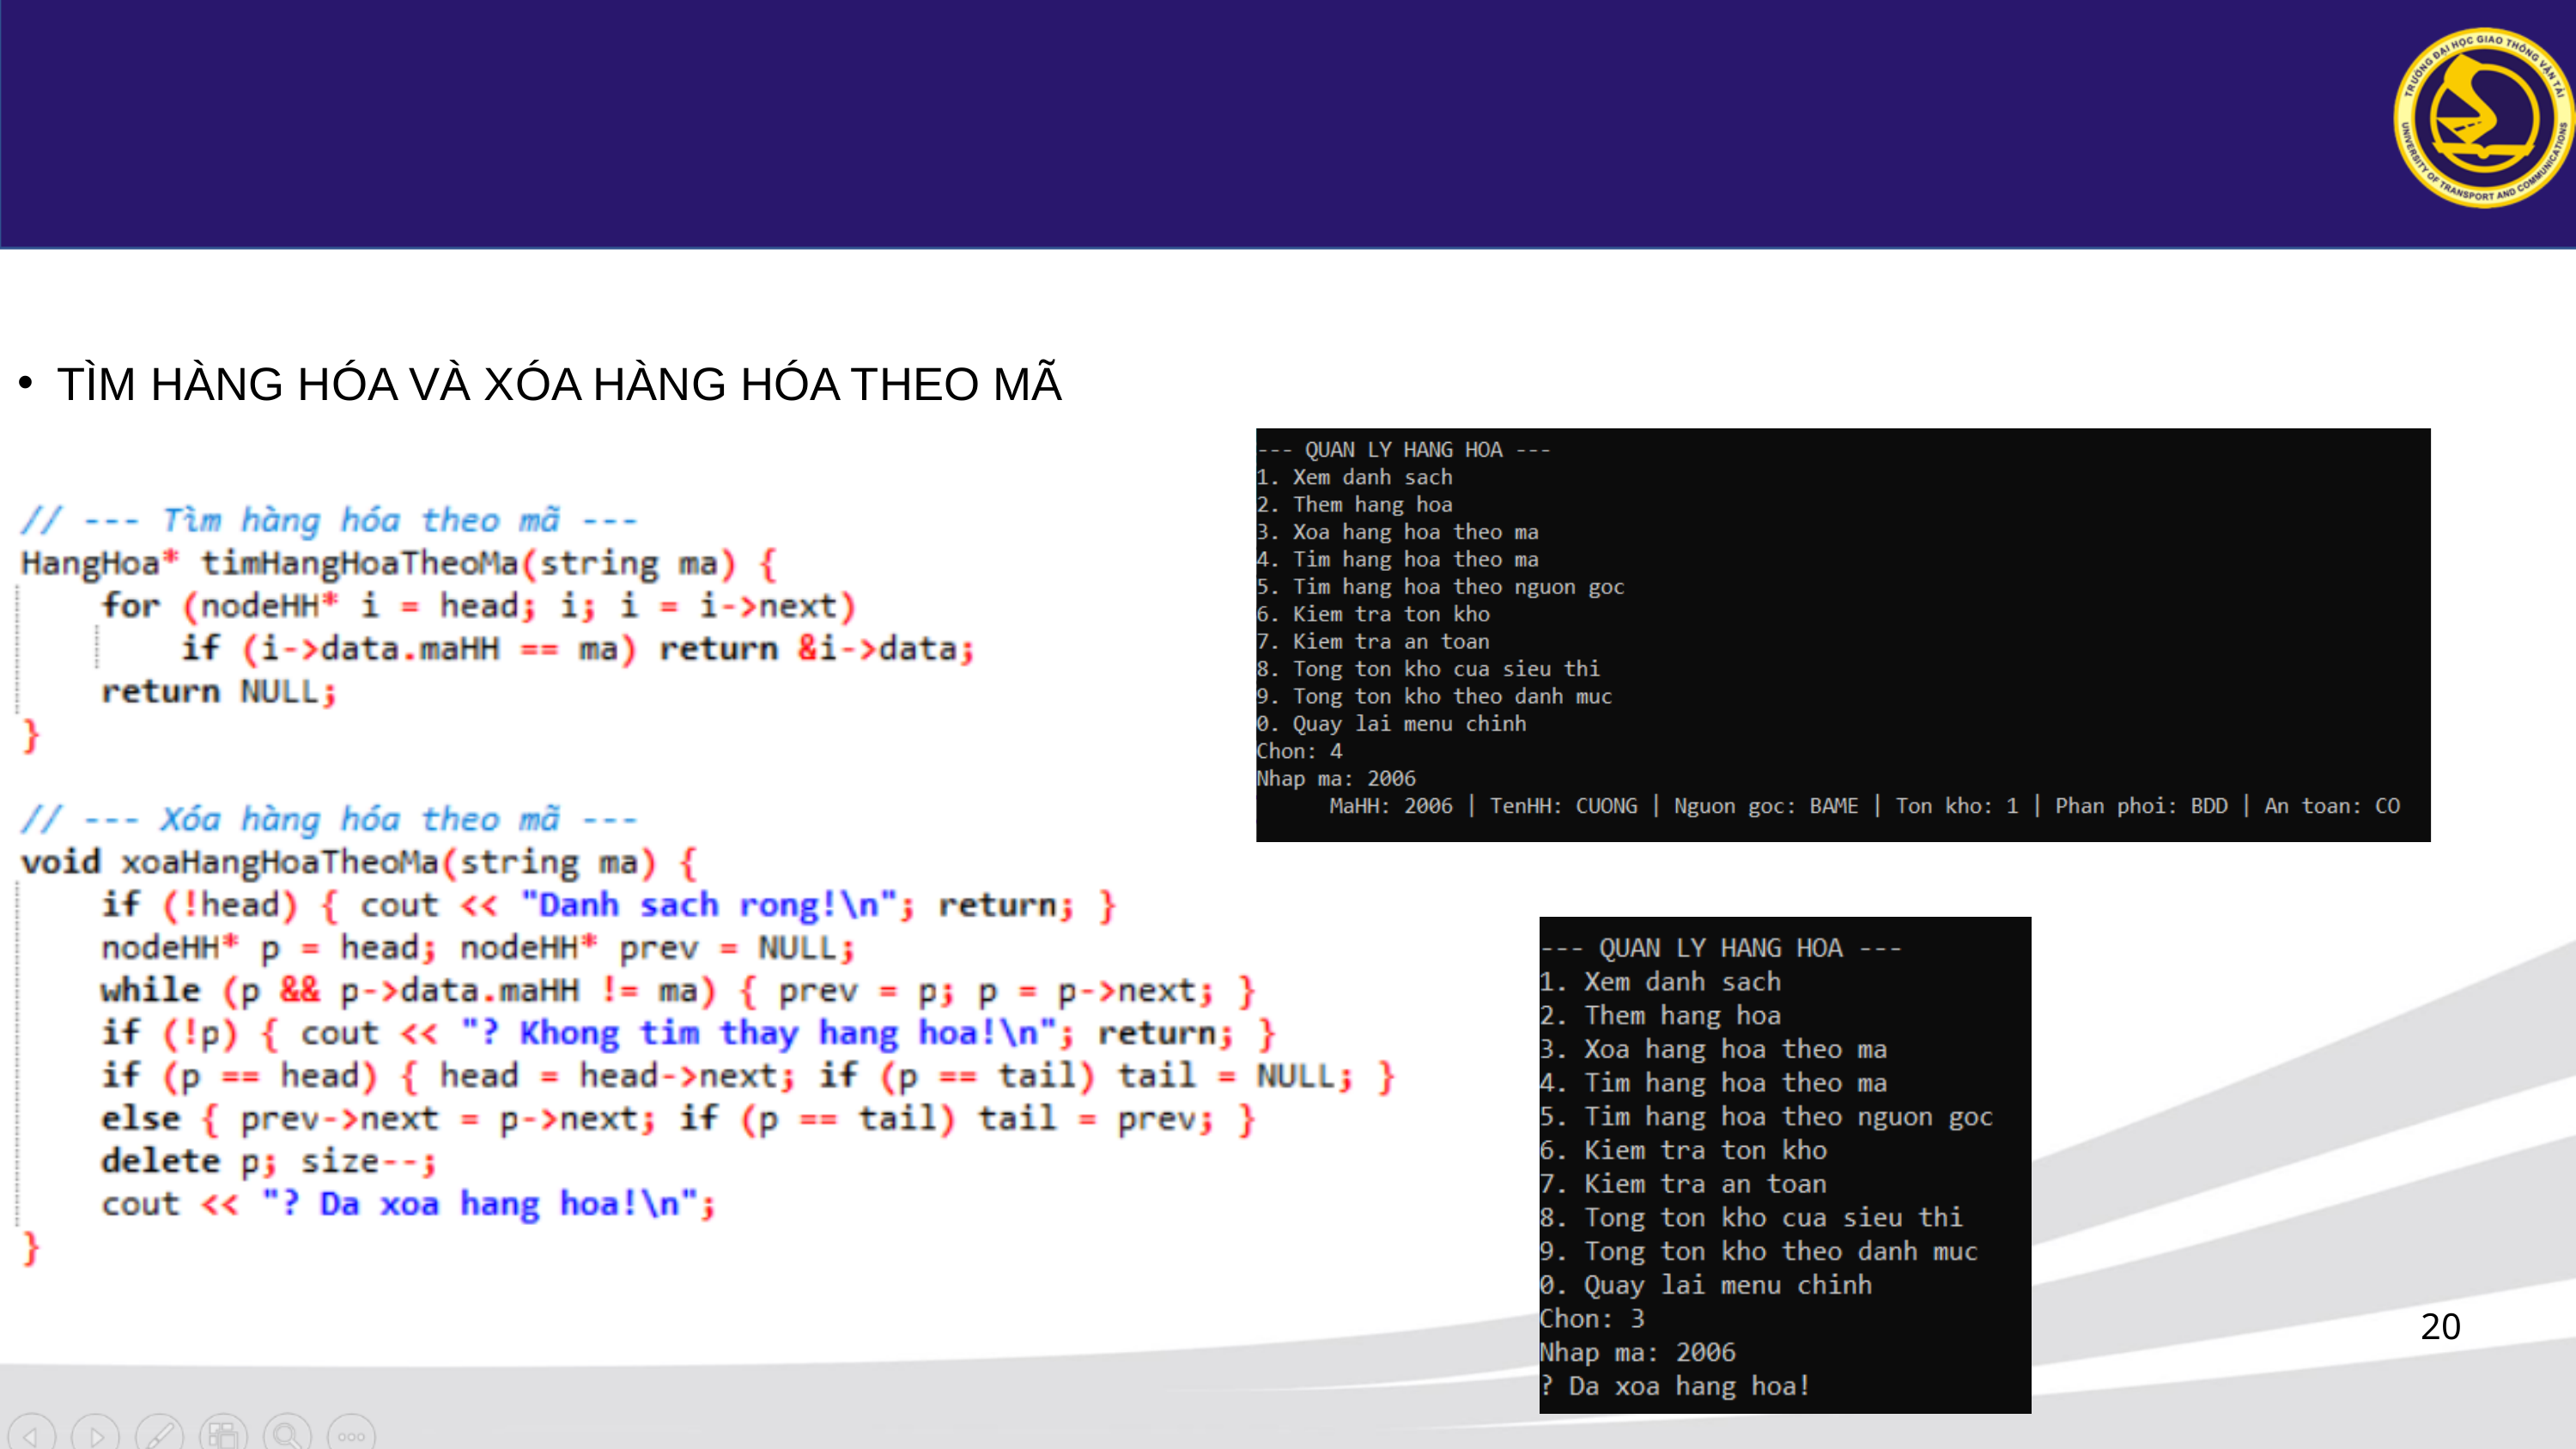

TÌM HÀNG HÓA VÀ XÓA HÀNG HÓA THEO MÃ

20